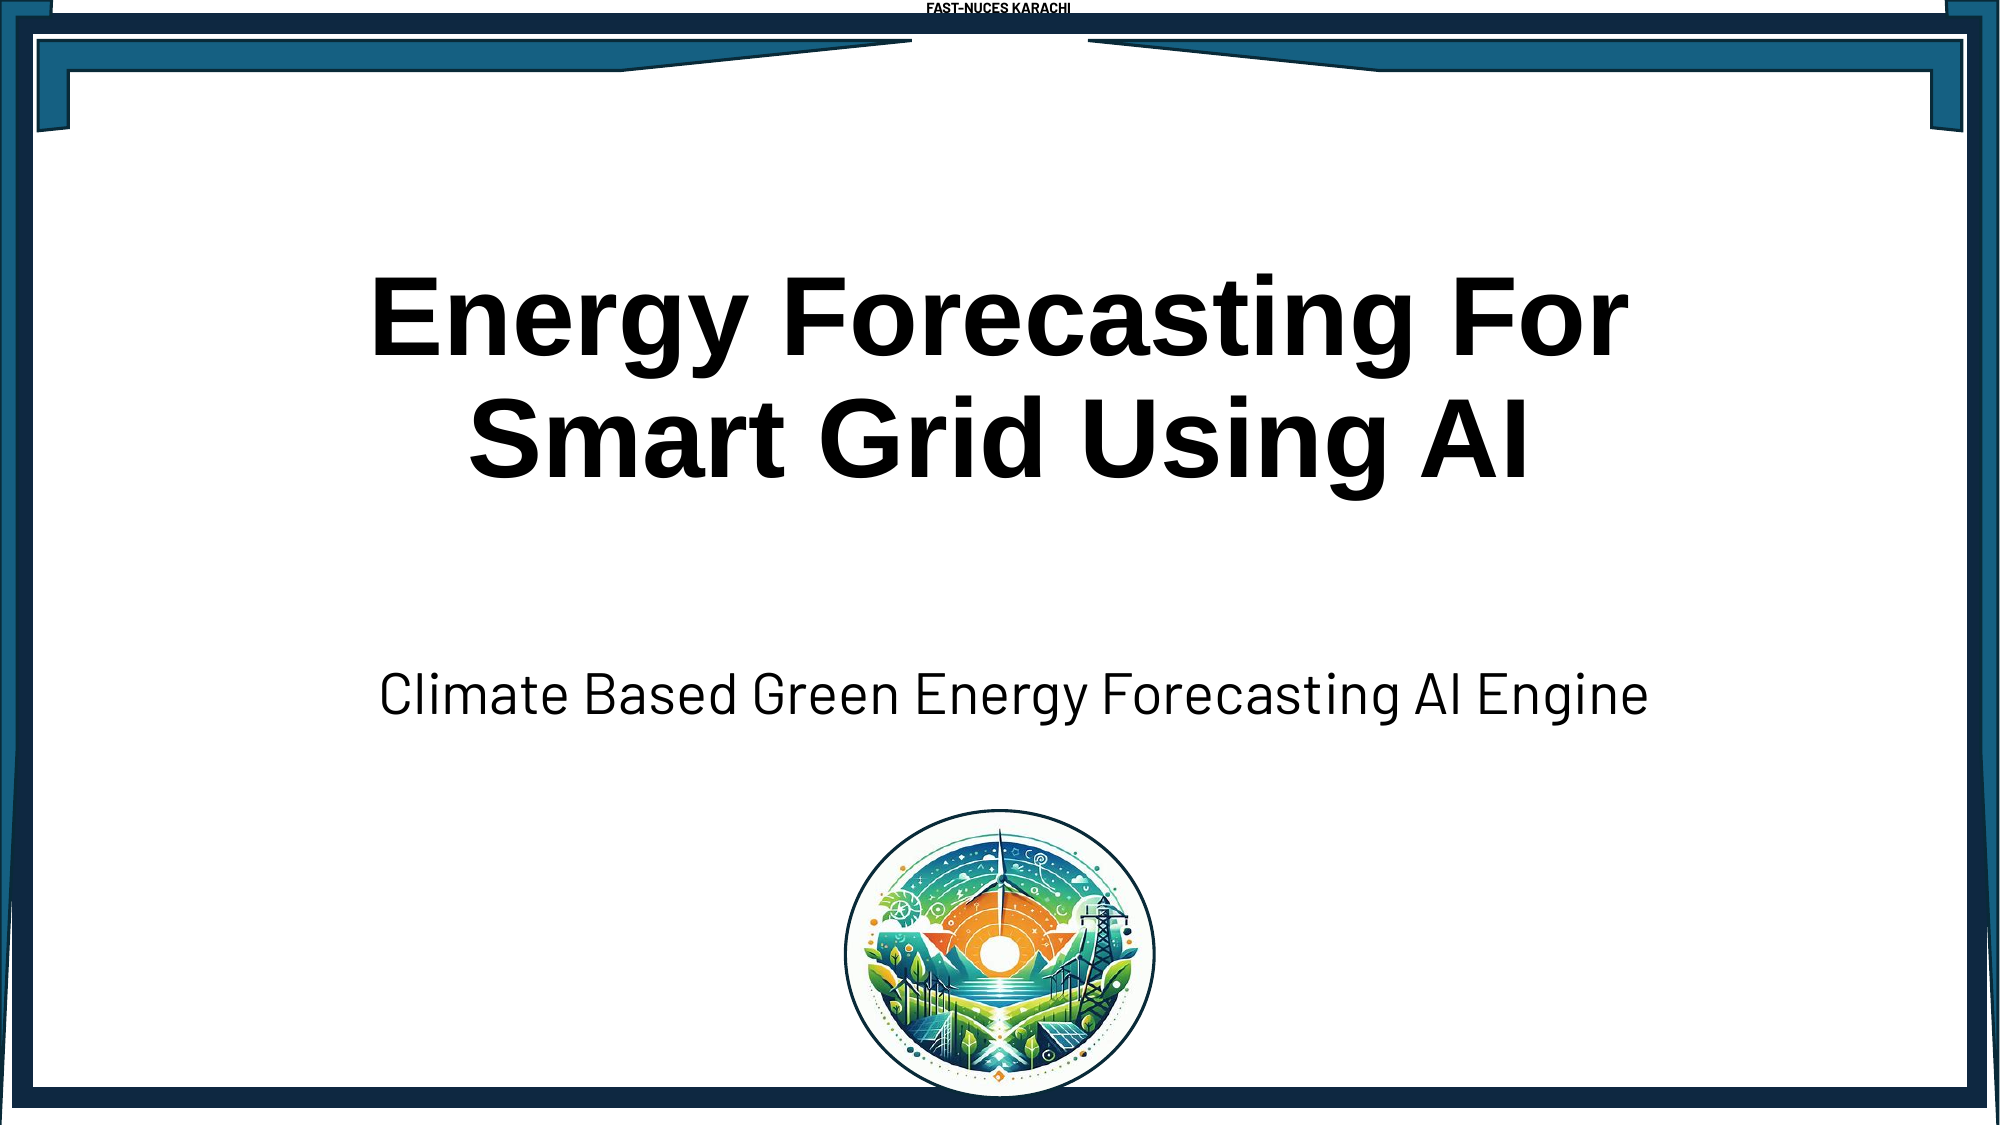

FAST-NUCES KARACHI

Energy Forecasting For Smart Grid Using AI
Climate Based Green Energy Forecasting AI Engine